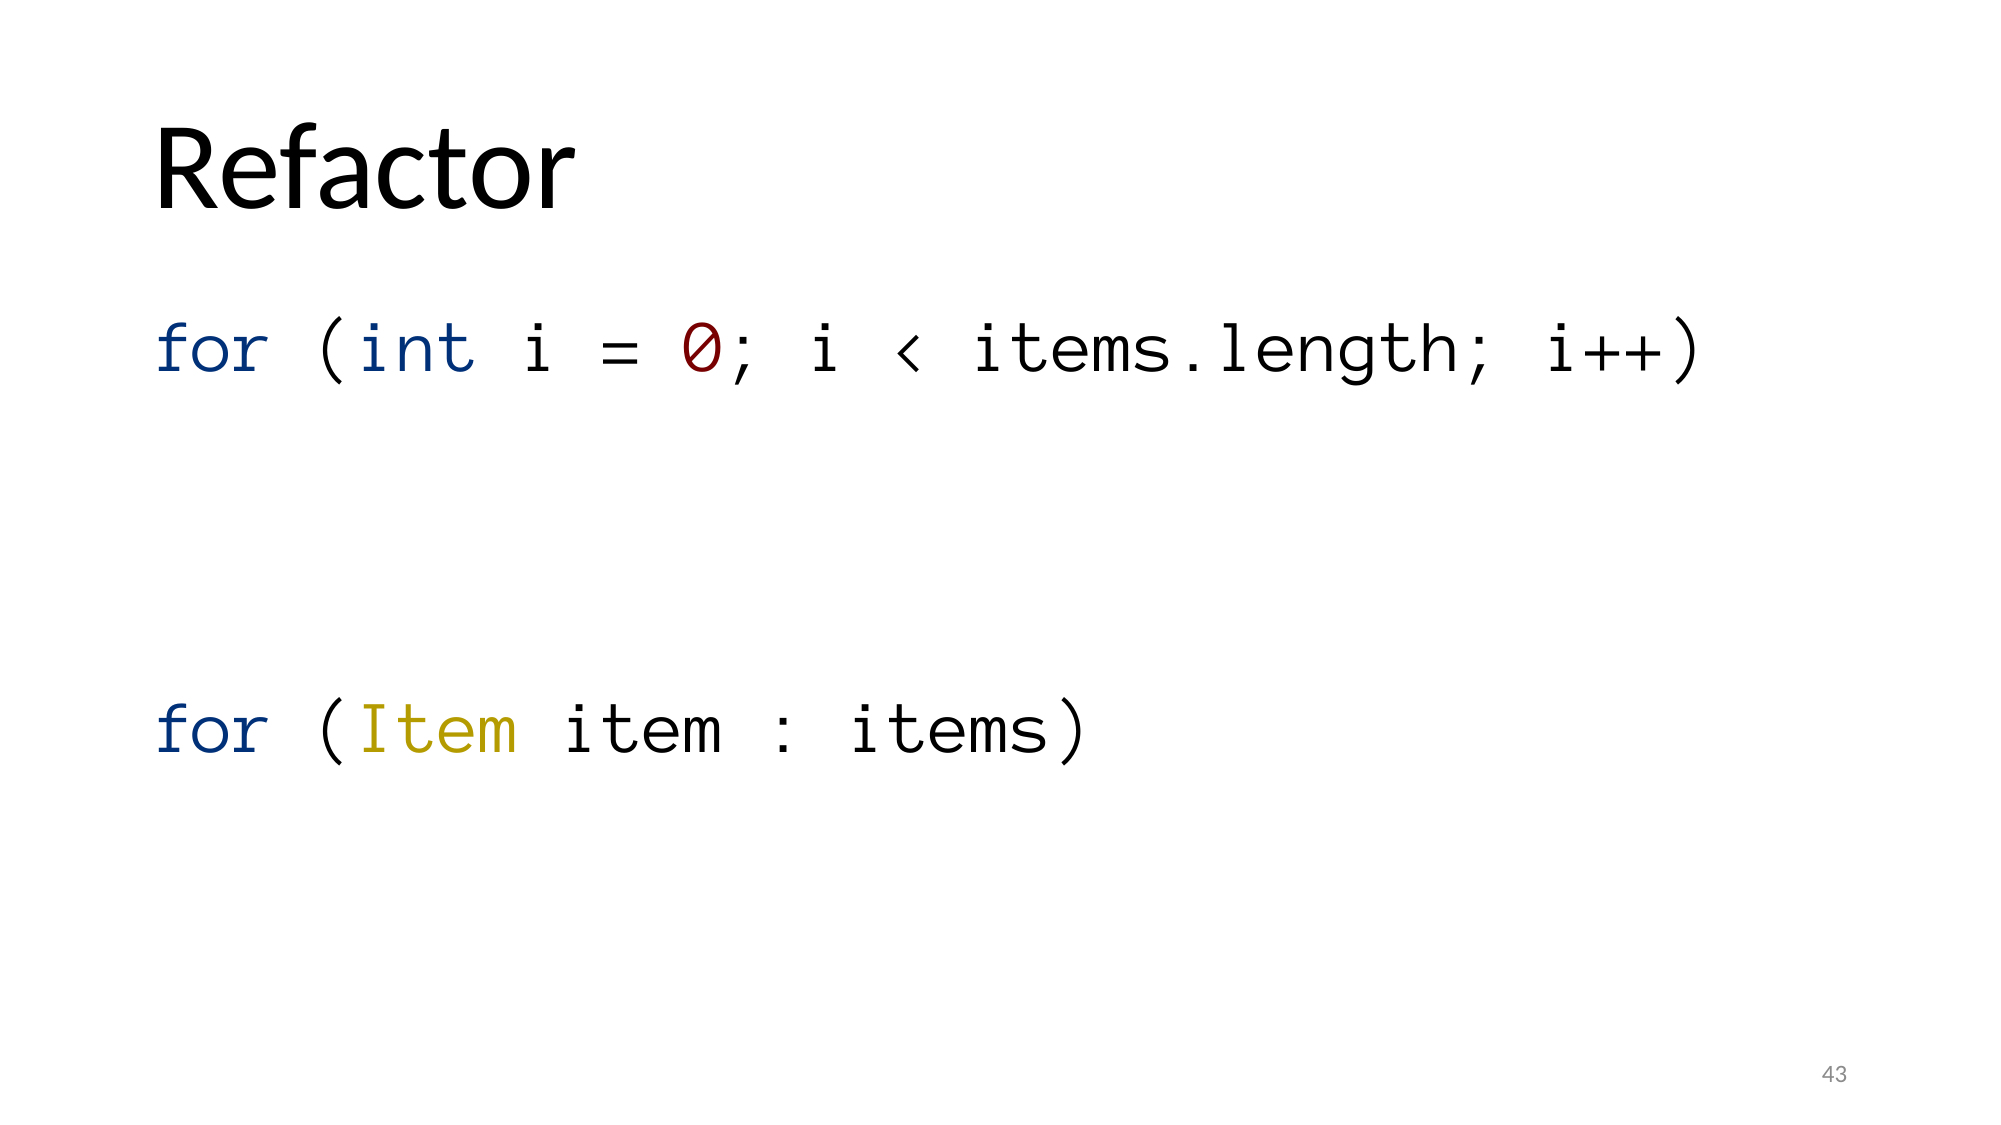

# Refactor
for (int i = 0; i < items.length; i++)

for (Item item : items)
43